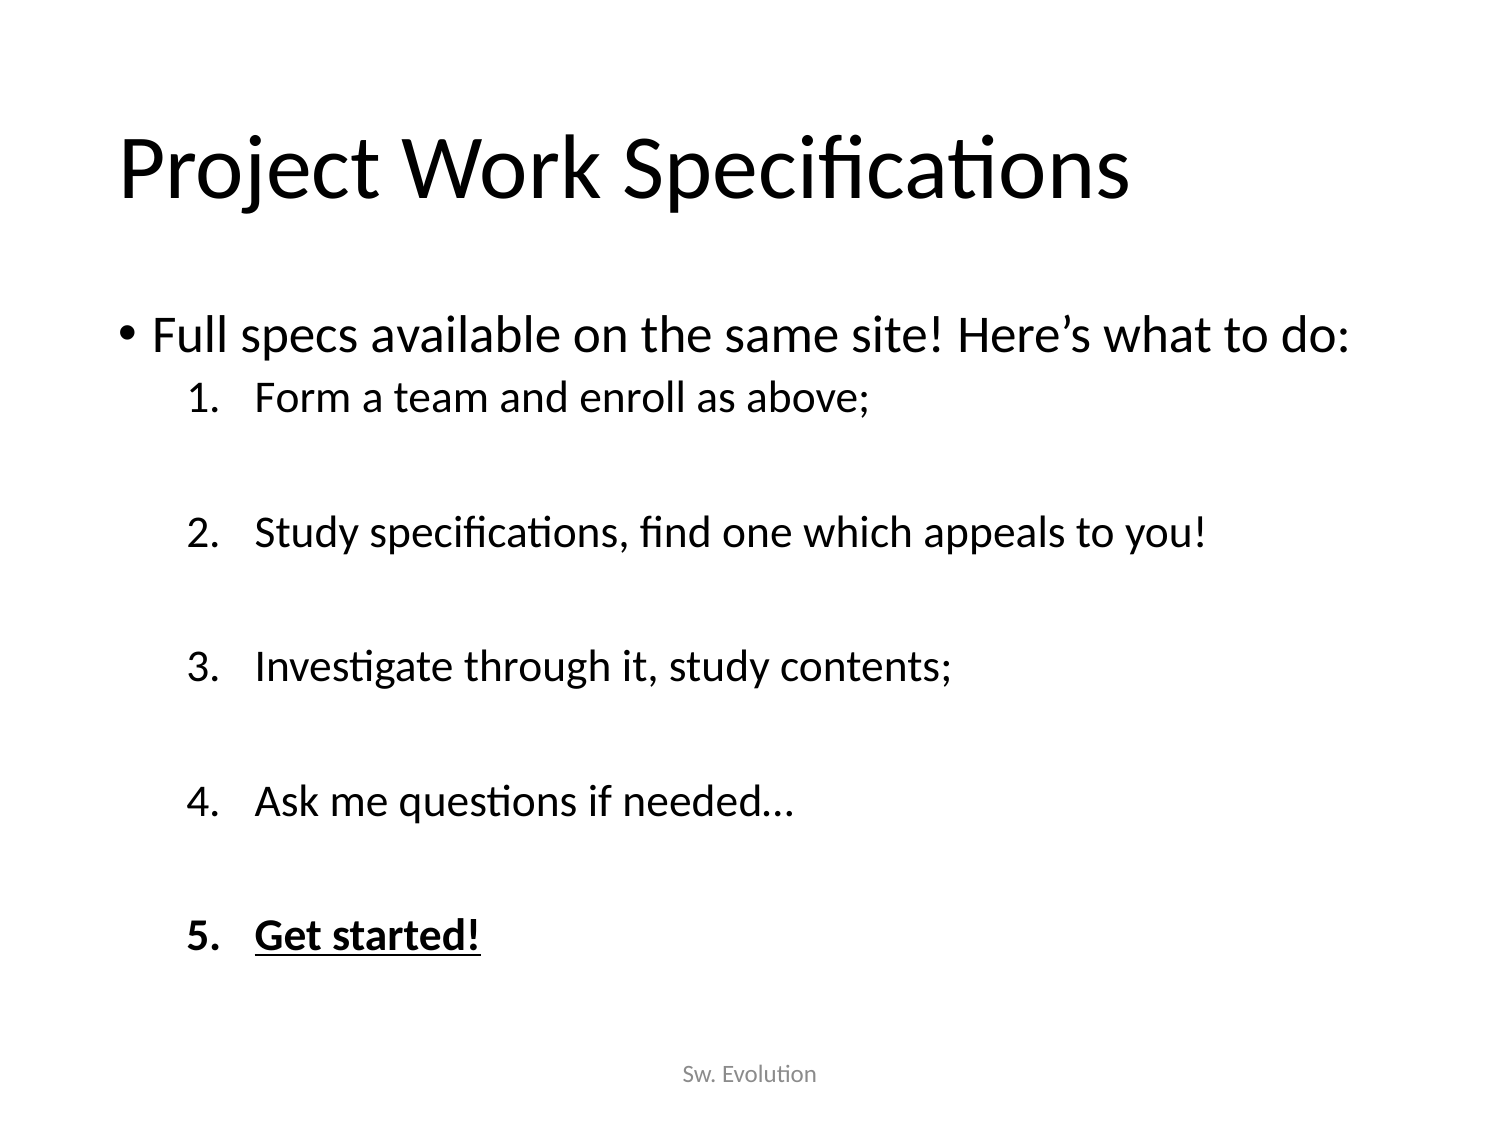

# Project Work Specifications
Full specs available on the same site! Here’s what to do:
Form a team and enroll as above;

Study specifications, find one which appeals to you!

Investigate through it, study contents;

Ask me questions if needed…

Get started!
Sw. Evolution